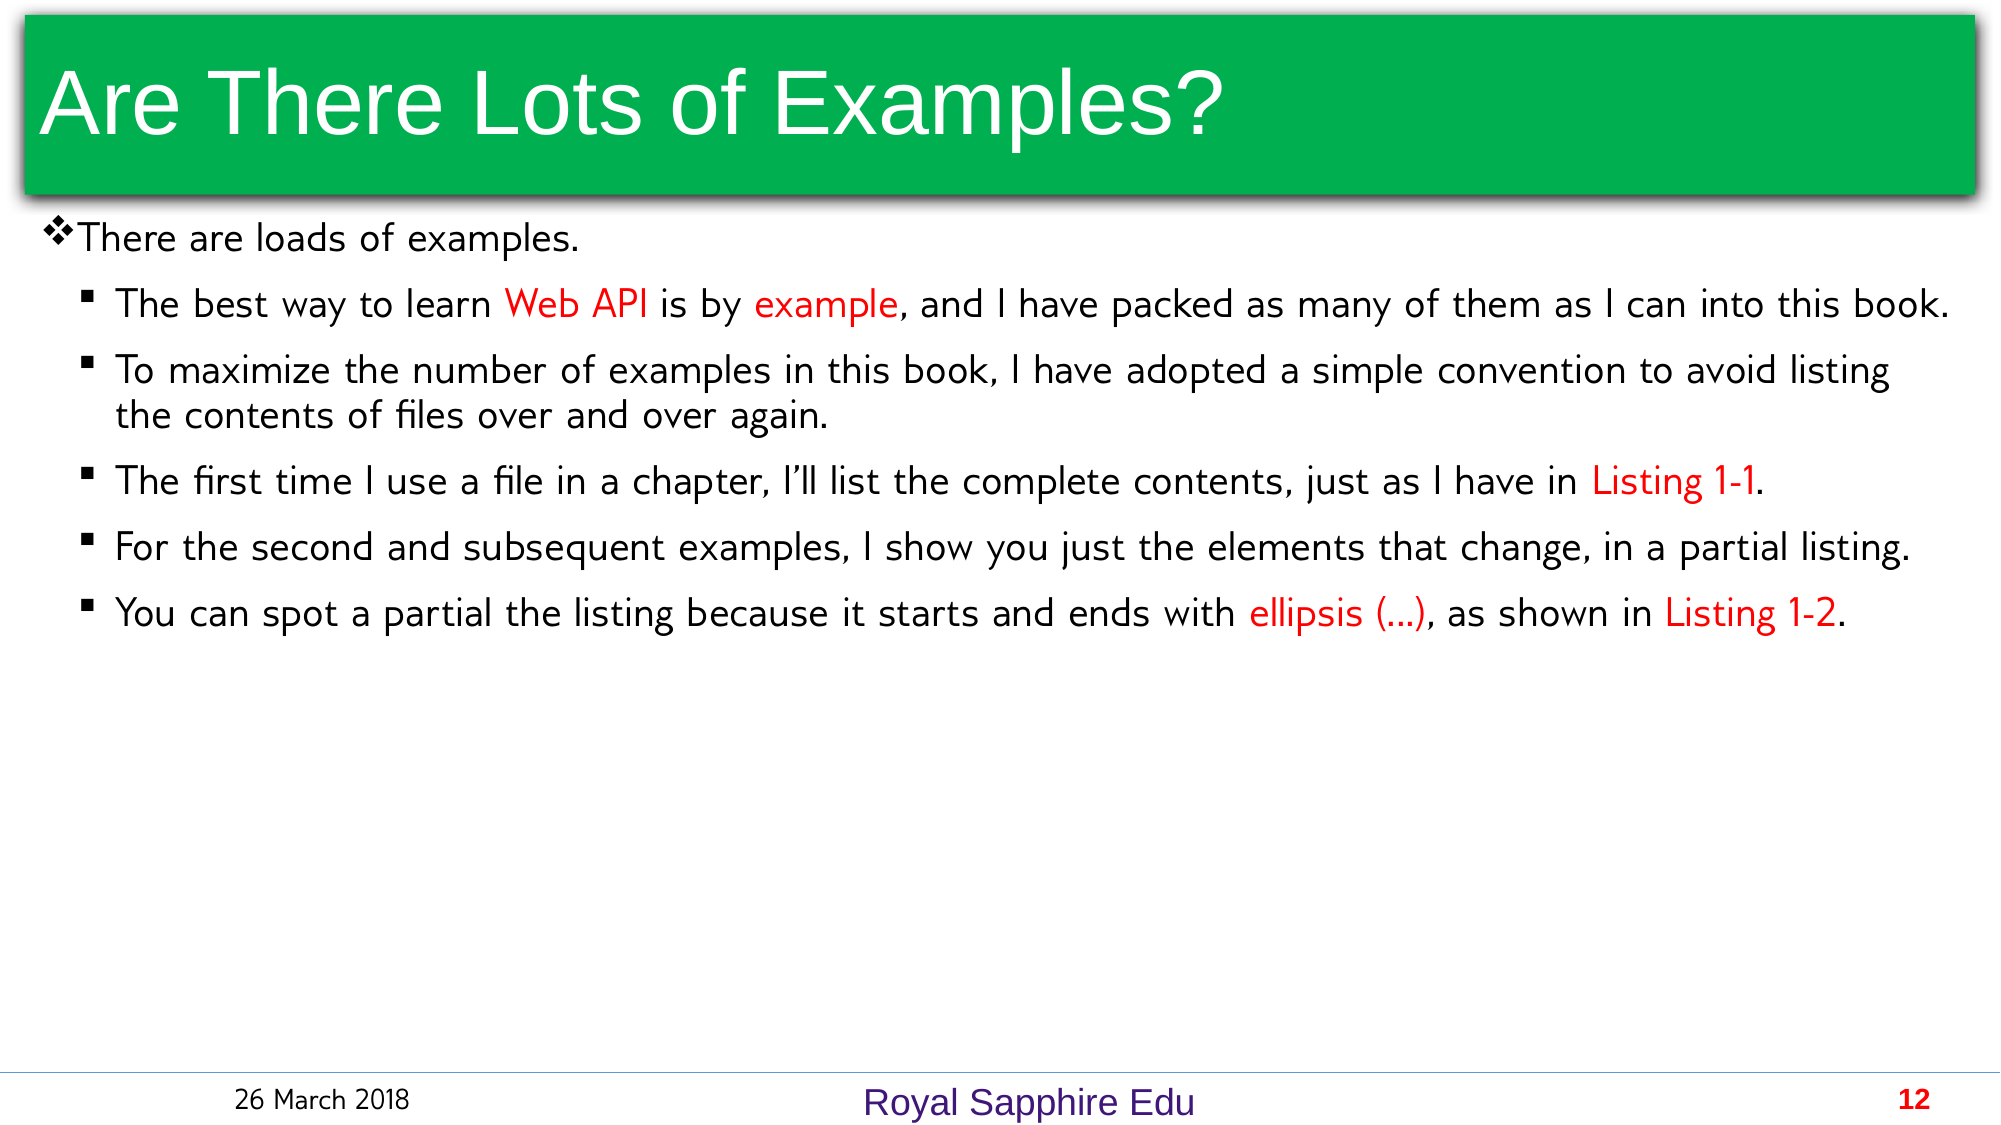

# Are There Lots of Examples?
There are loads of examples.
The best way to learn Web API is by example, and I have packed as many of them as I can into this book.
To maximize the number of examples in this book, I have adopted a simple convention to avoid listing the contents of files over and over again.
The first time I use a file in a chapter, I’ll list the complete contents, just as I have in Listing 1-1.
For the second and subsequent examples, I show you just the elements that change, in a partial listing.
You can spot a partial the listing because it starts and ends with ellipsis (...), as shown in Listing 1-2.
26 March 2018
12